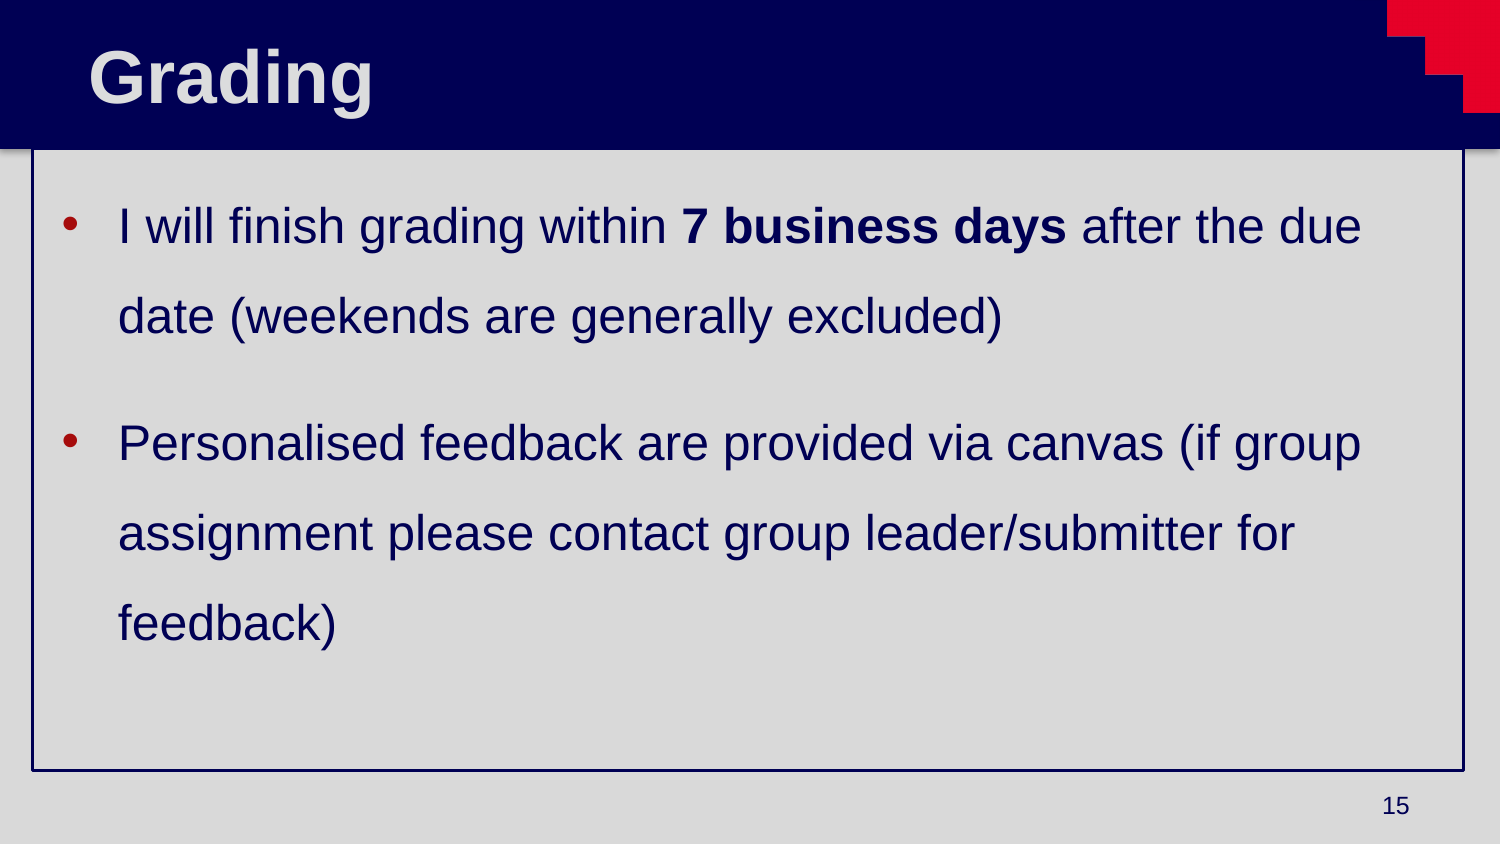

# Grading
I will finish grading within 7 business days after the due date (weekends are generally excluded)
Personalised feedback are provided via canvas (if group assignment please contact group leader/submitter for feedback)
15